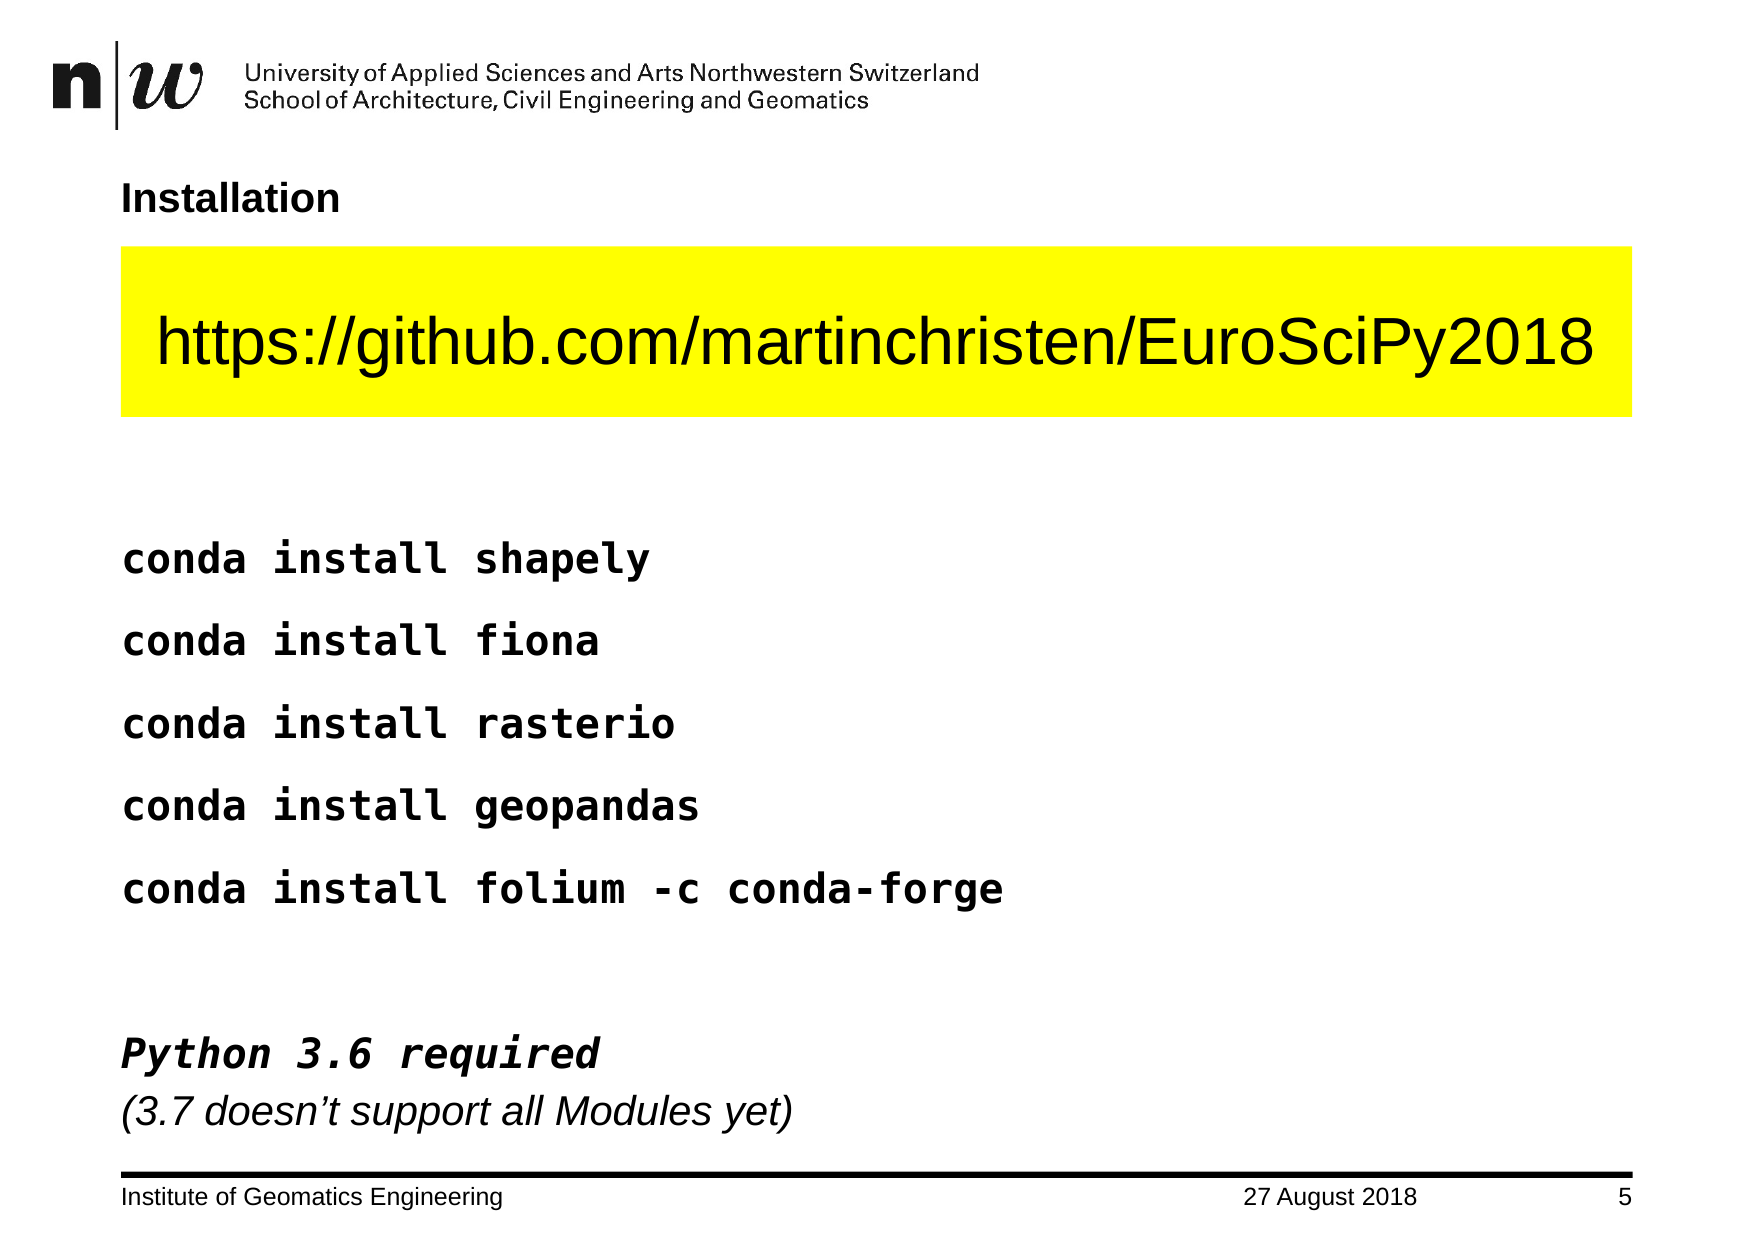

# Installation
https://github.com/martinchristen/EuroSciPy2018

conda install shapely
conda install fiona
conda install rasterio
conda install geopandas
conda install folium -c conda-forge

Python 3.6 required
(3.7 doesn’t support all Modules yet)
Institute of Geomatics Engineering
27 August 2018
5